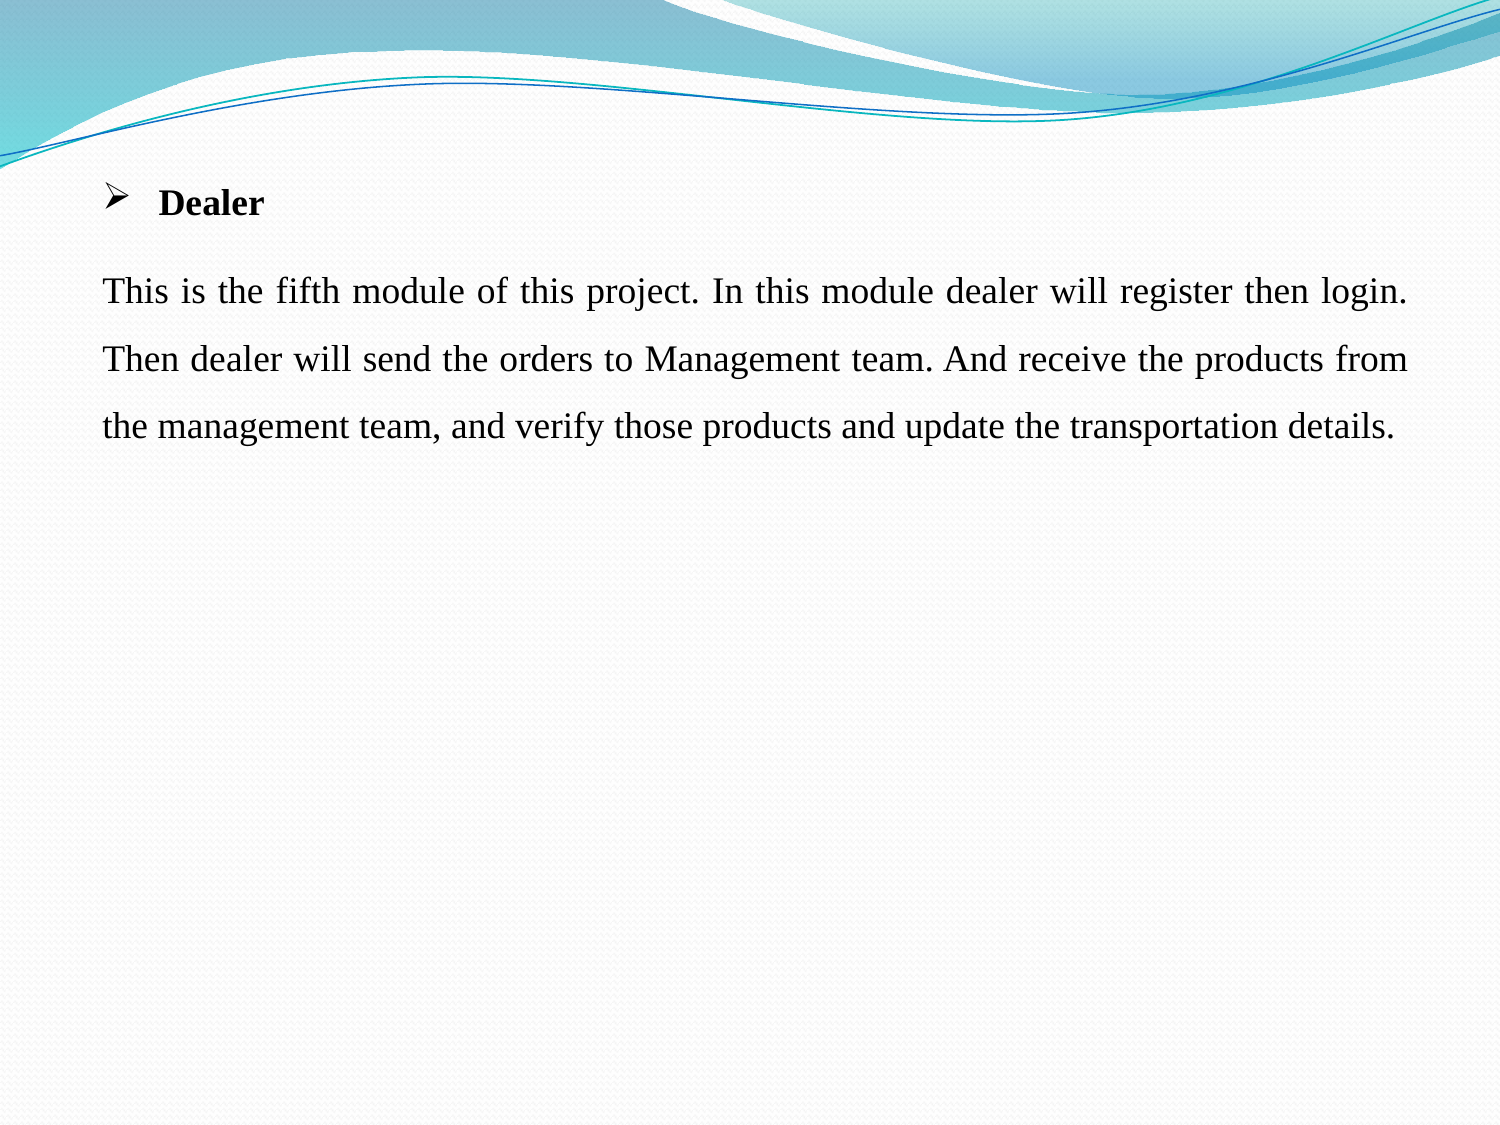

Dealer
This is the fifth module of this project. In this module dealer will register then login. Then dealer will send the orders to Management team. And receive the products from the management team, and verify those products and update the transportation details.